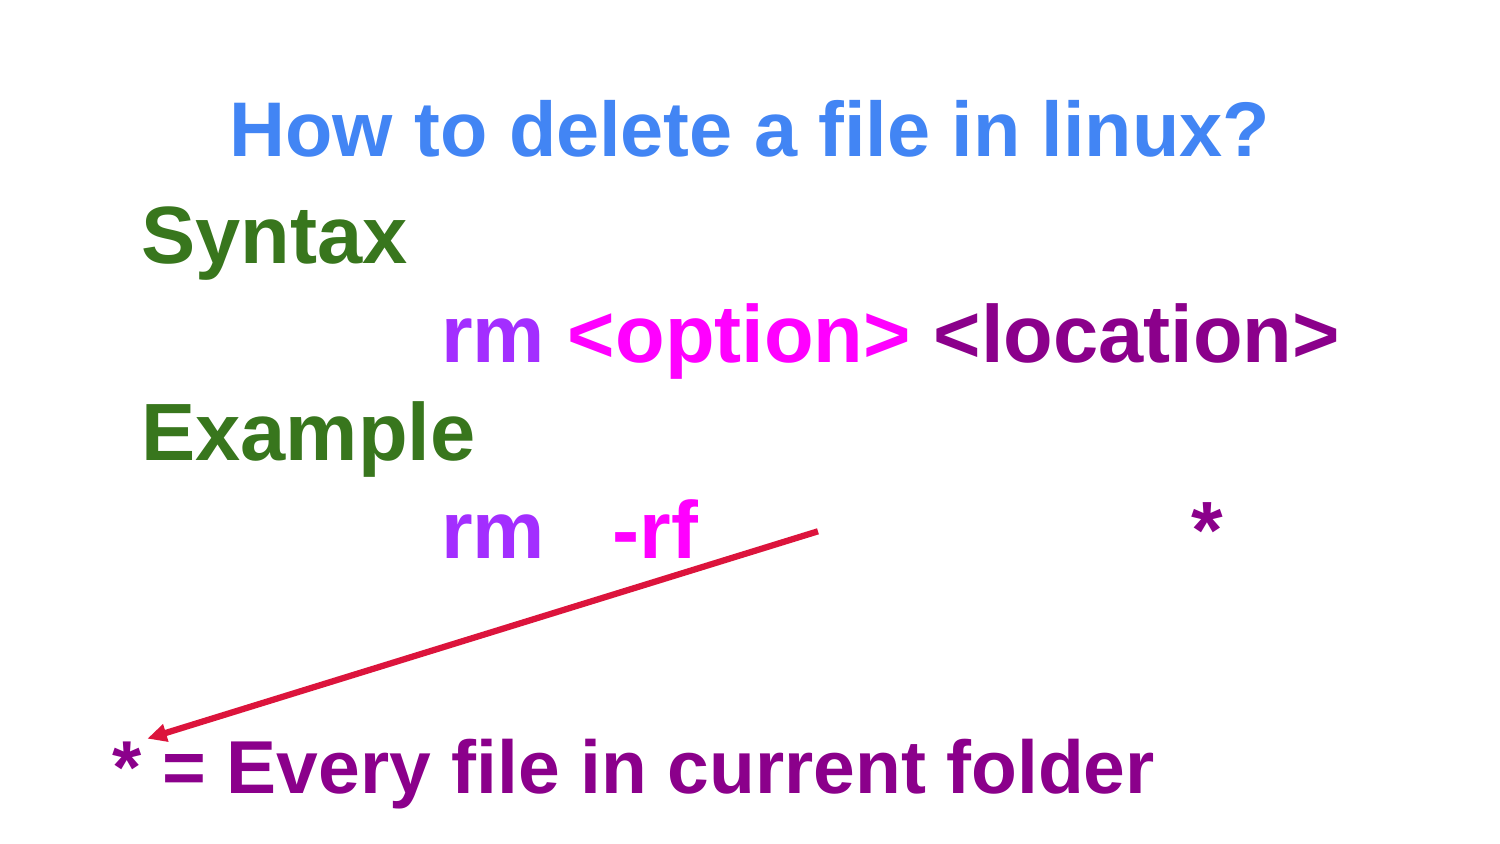

# How to delete a file in linux?
Syntax
		rm <option> <location>
Example
		rm   -rf  			*
* = Every file in current folder